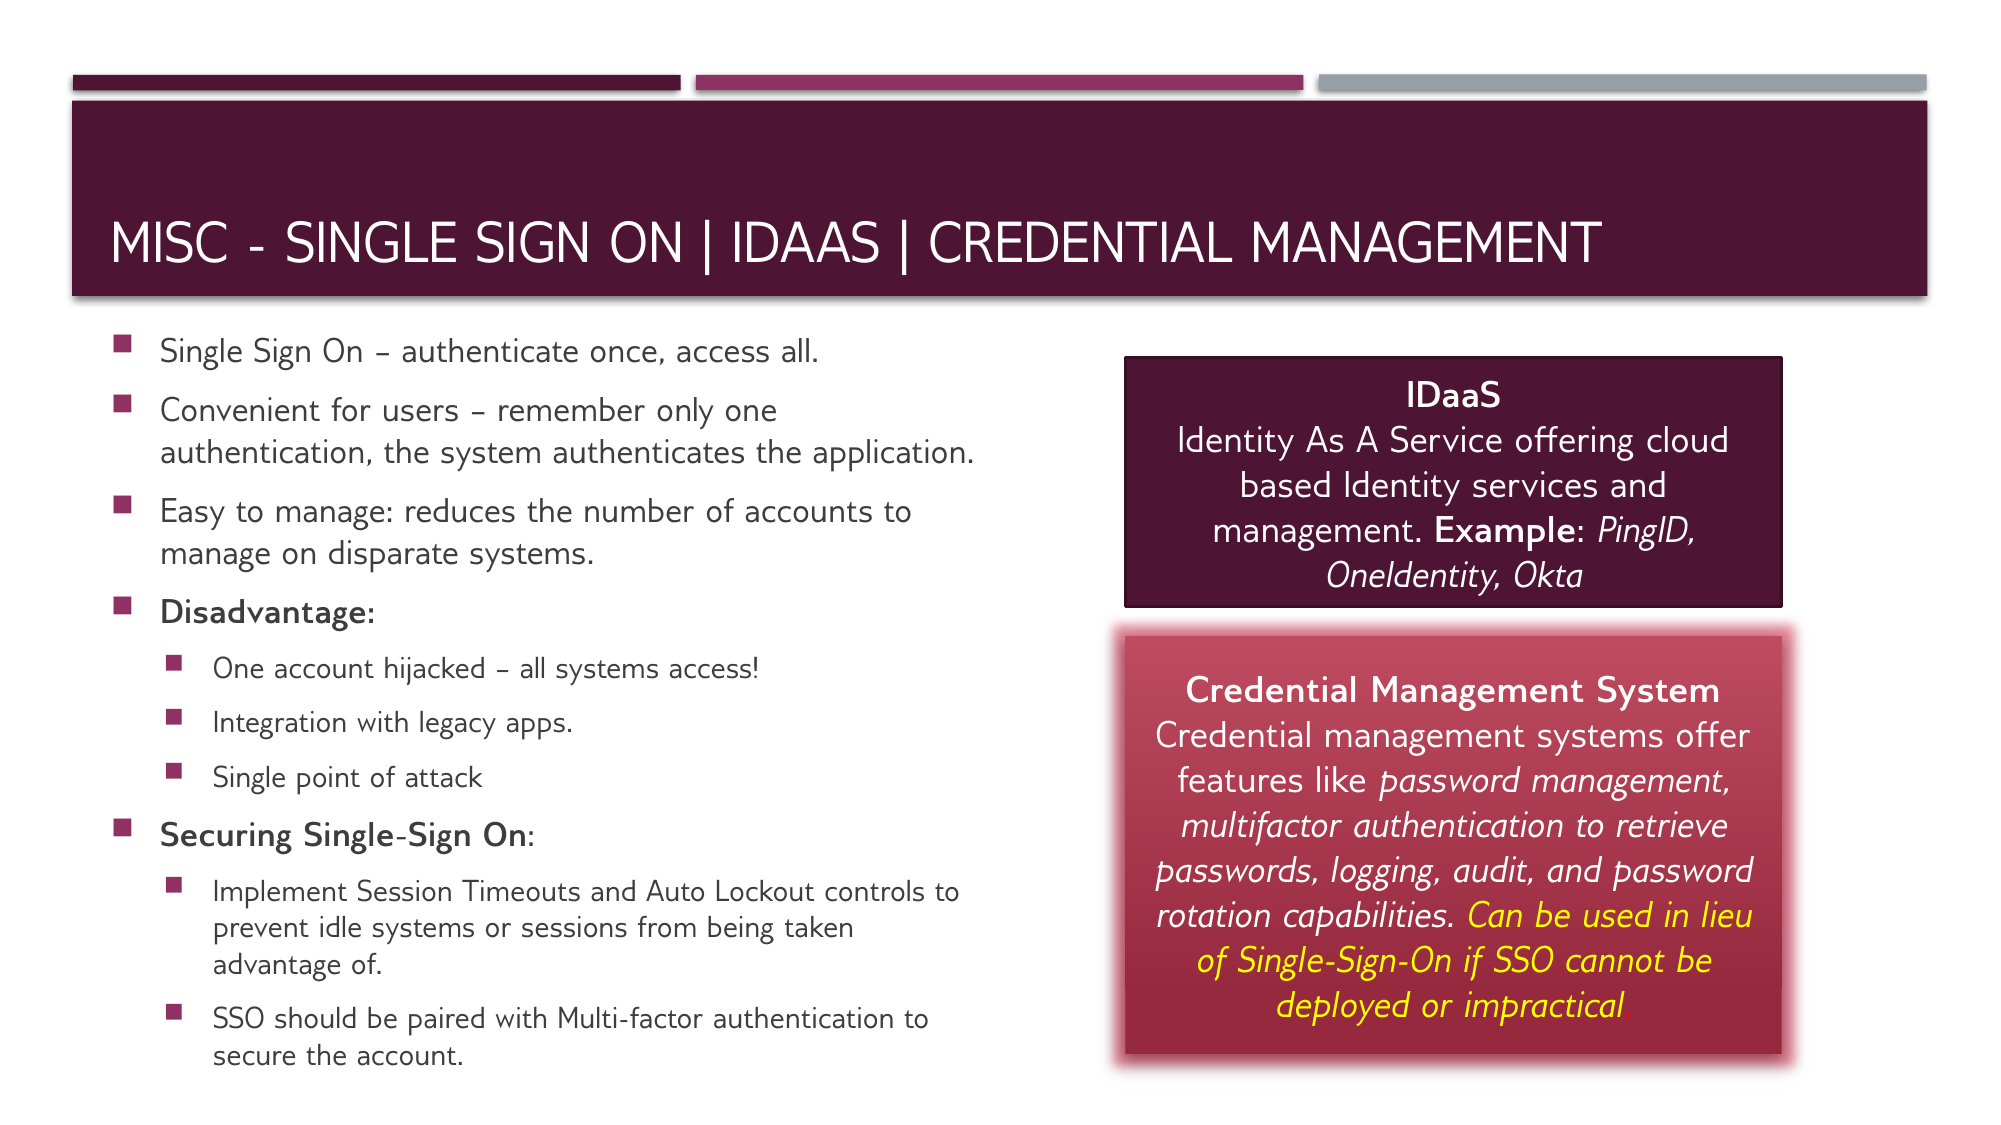

# MISC - Single sign on | Idaas | Credential management
Single Sign On – authenticate once, access all.
Convenient for users – remember only one authentication, the system authenticates the application.
Easy to manage: reduces the number of accounts to manage on disparate systems.
Disadvantage:
One account hijacked – all systems access!
Integration with legacy apps.
Single point of attack
Securing Single-Sign On:
Implement Session Timeouts and Auto Lockout controls to prevent idle systems or sessions from being taken advantage of.
SSO should be paired with Multi-factor authentication to secure the account.
IDaaS
Identity As A Service offering cloud based Identity services and management. Example: PingID, OneIdentity, Okta
Credential Management System
Credential management systems offer features like password management, multifactor authentication to retrieve passwords, logging, audit, and password rotation capabilities. Can be used in lieu of Single-Sign-On if SSO cannot be deployed or impractical.